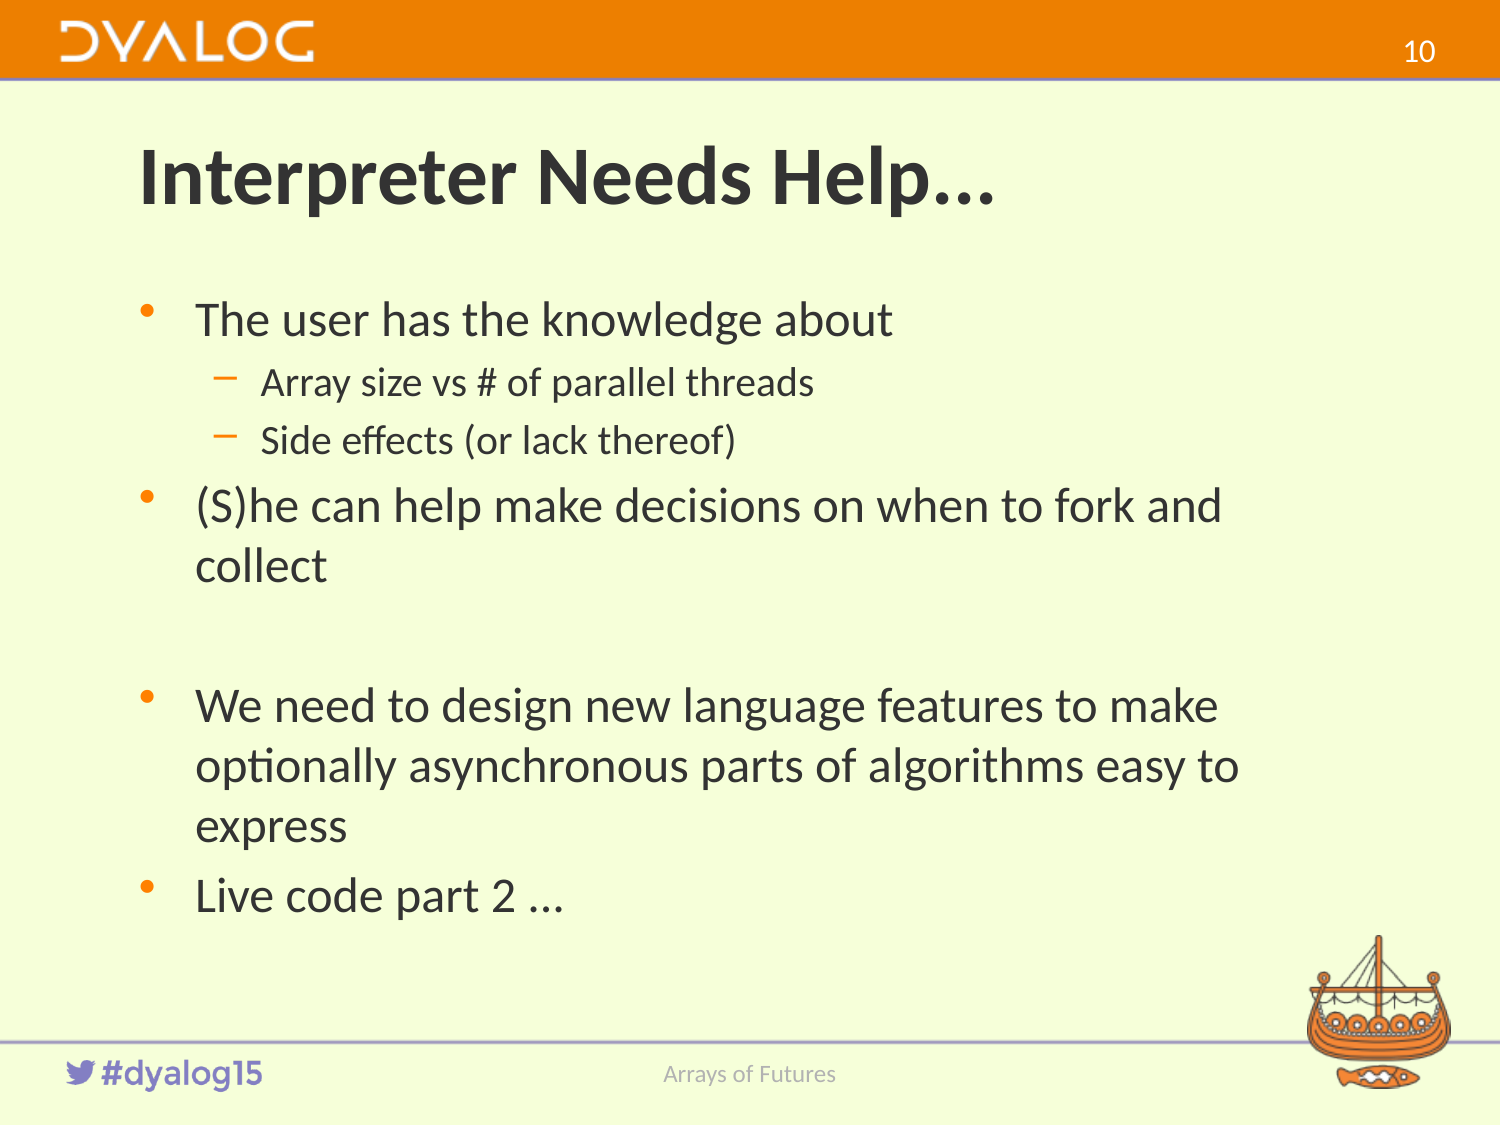

10
# Interpreter Needs Help...
The user has the knowledge about
Array size vs # of parallel threads
Side effects (or lack thereof)
(S)he can help make decisions on when to fork and collect

We need to design new language features to make optionally asynchronous parts of algorithms easy to express
Live code part 2 ...
Arrays of Futures